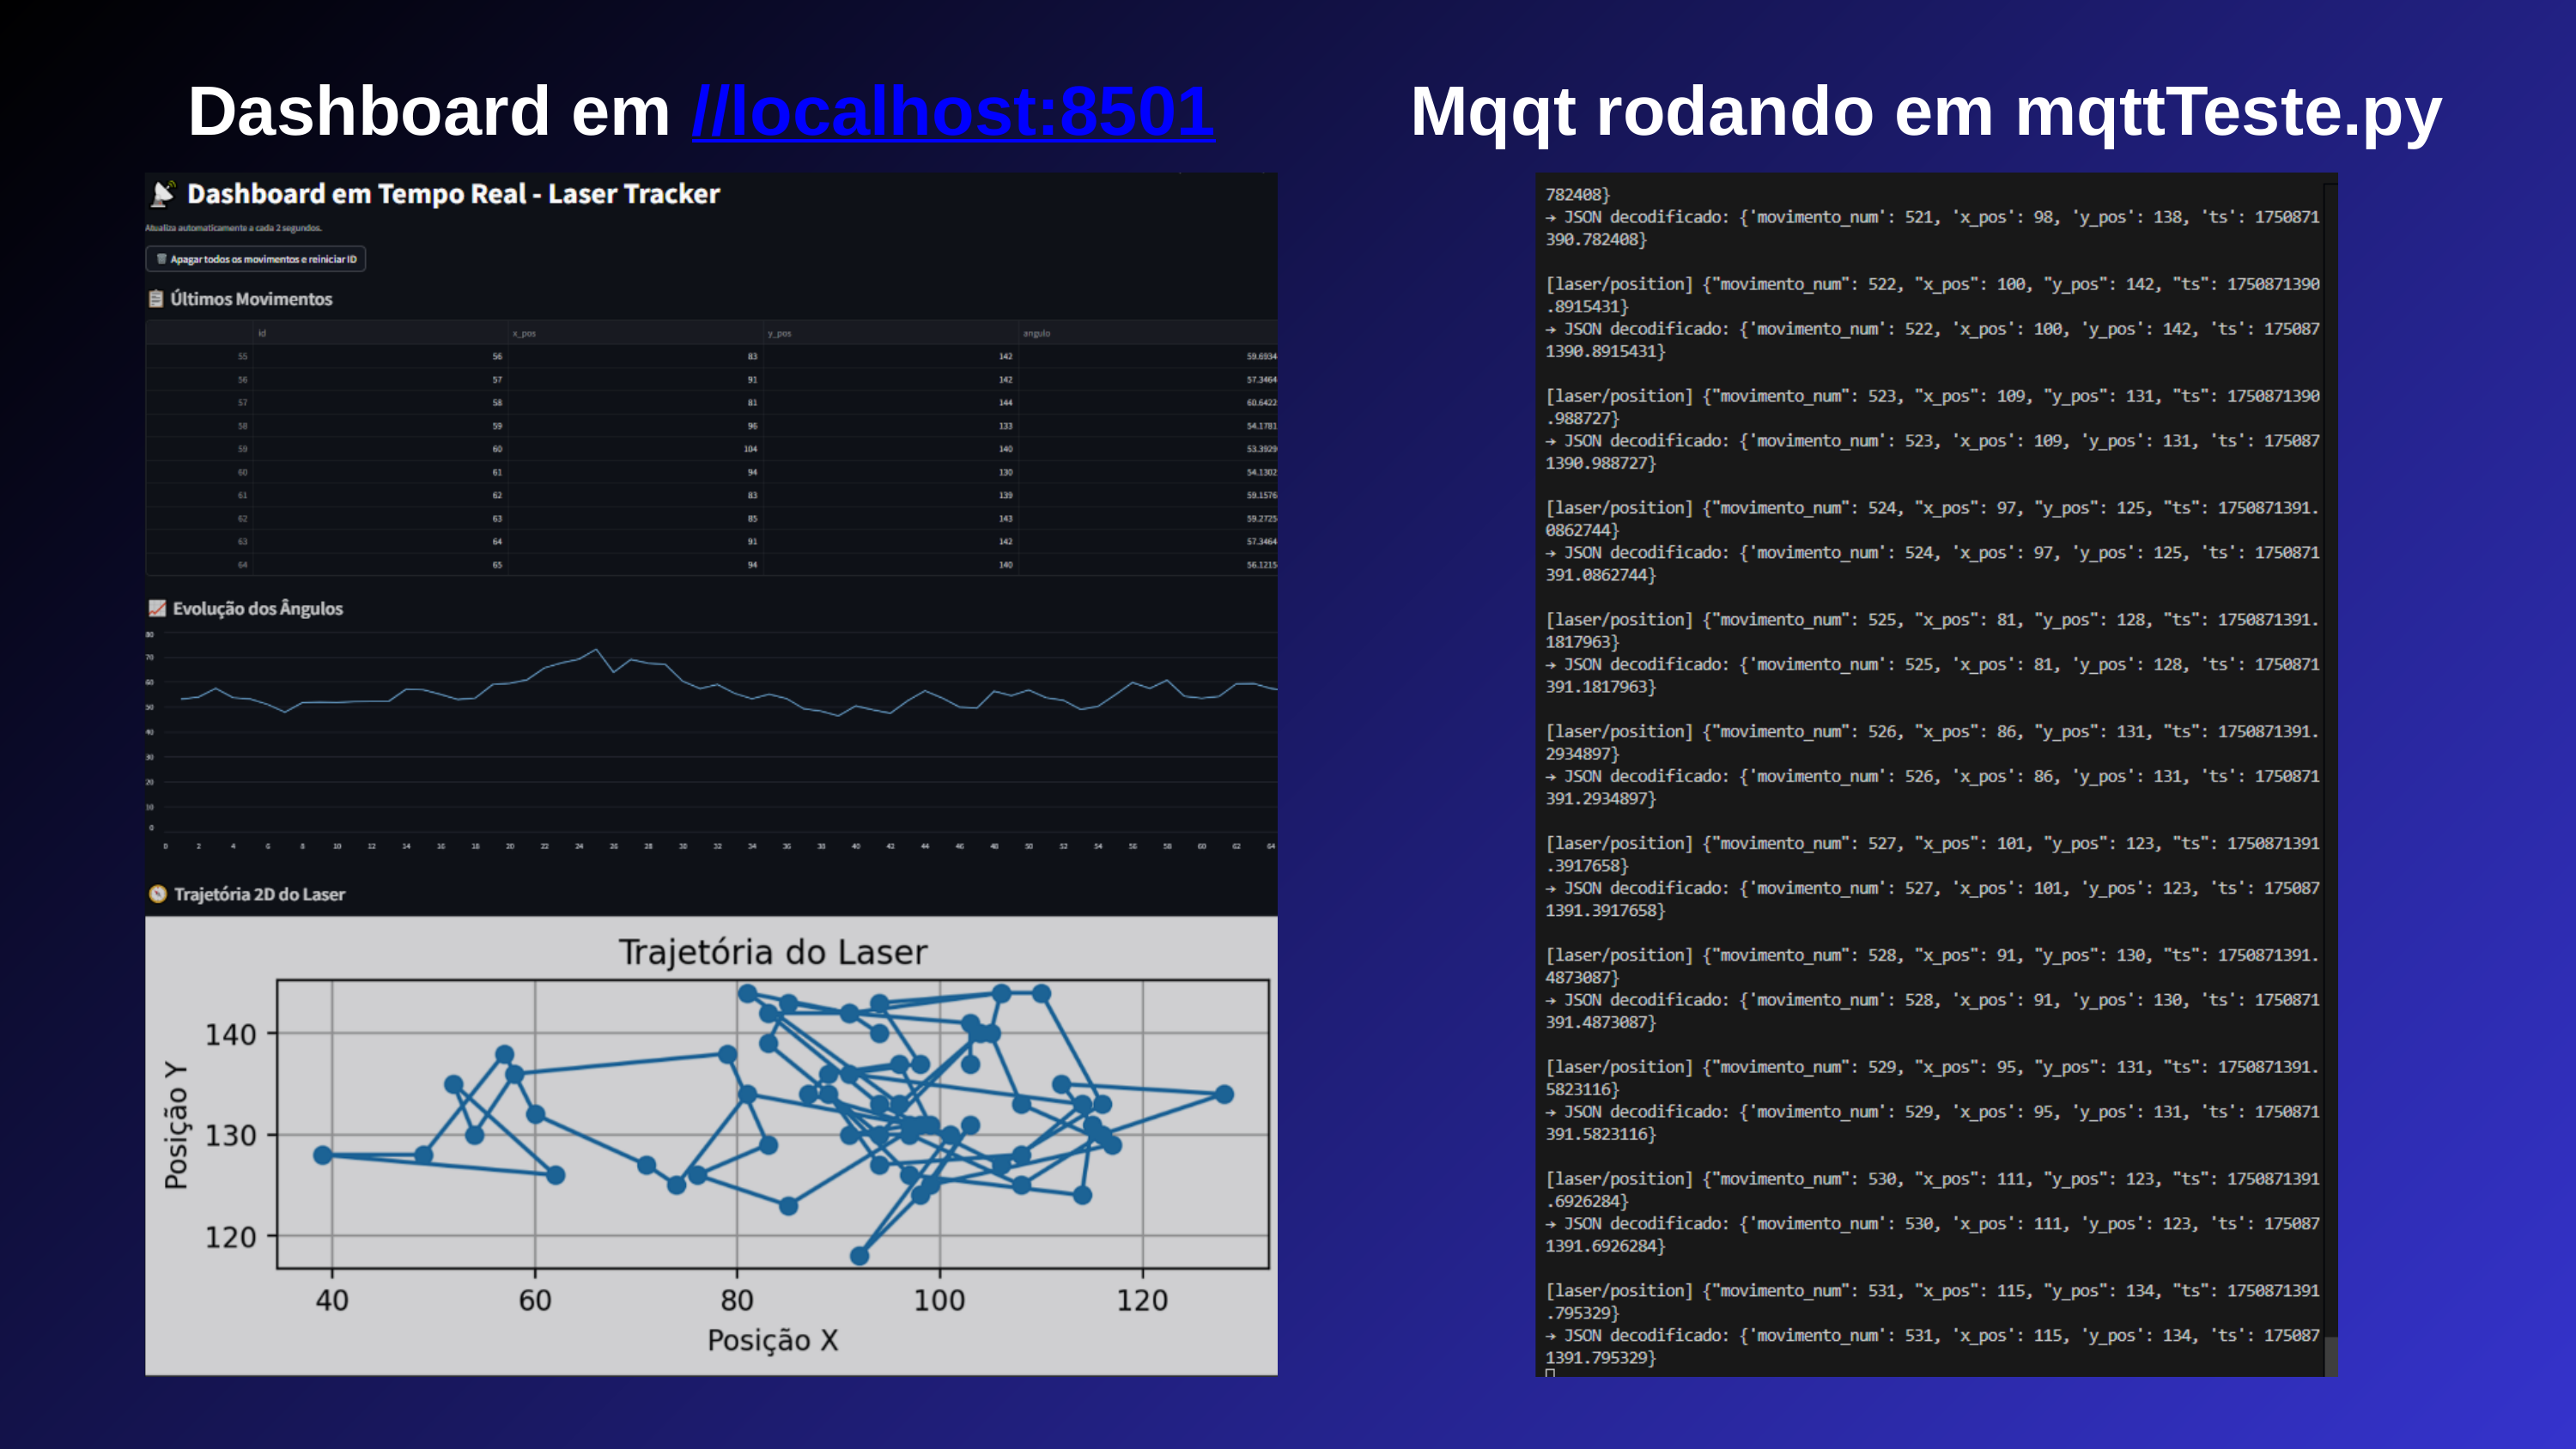

Dashboard em //localhost:8501
Mqqt rodando em mqttTeste.py